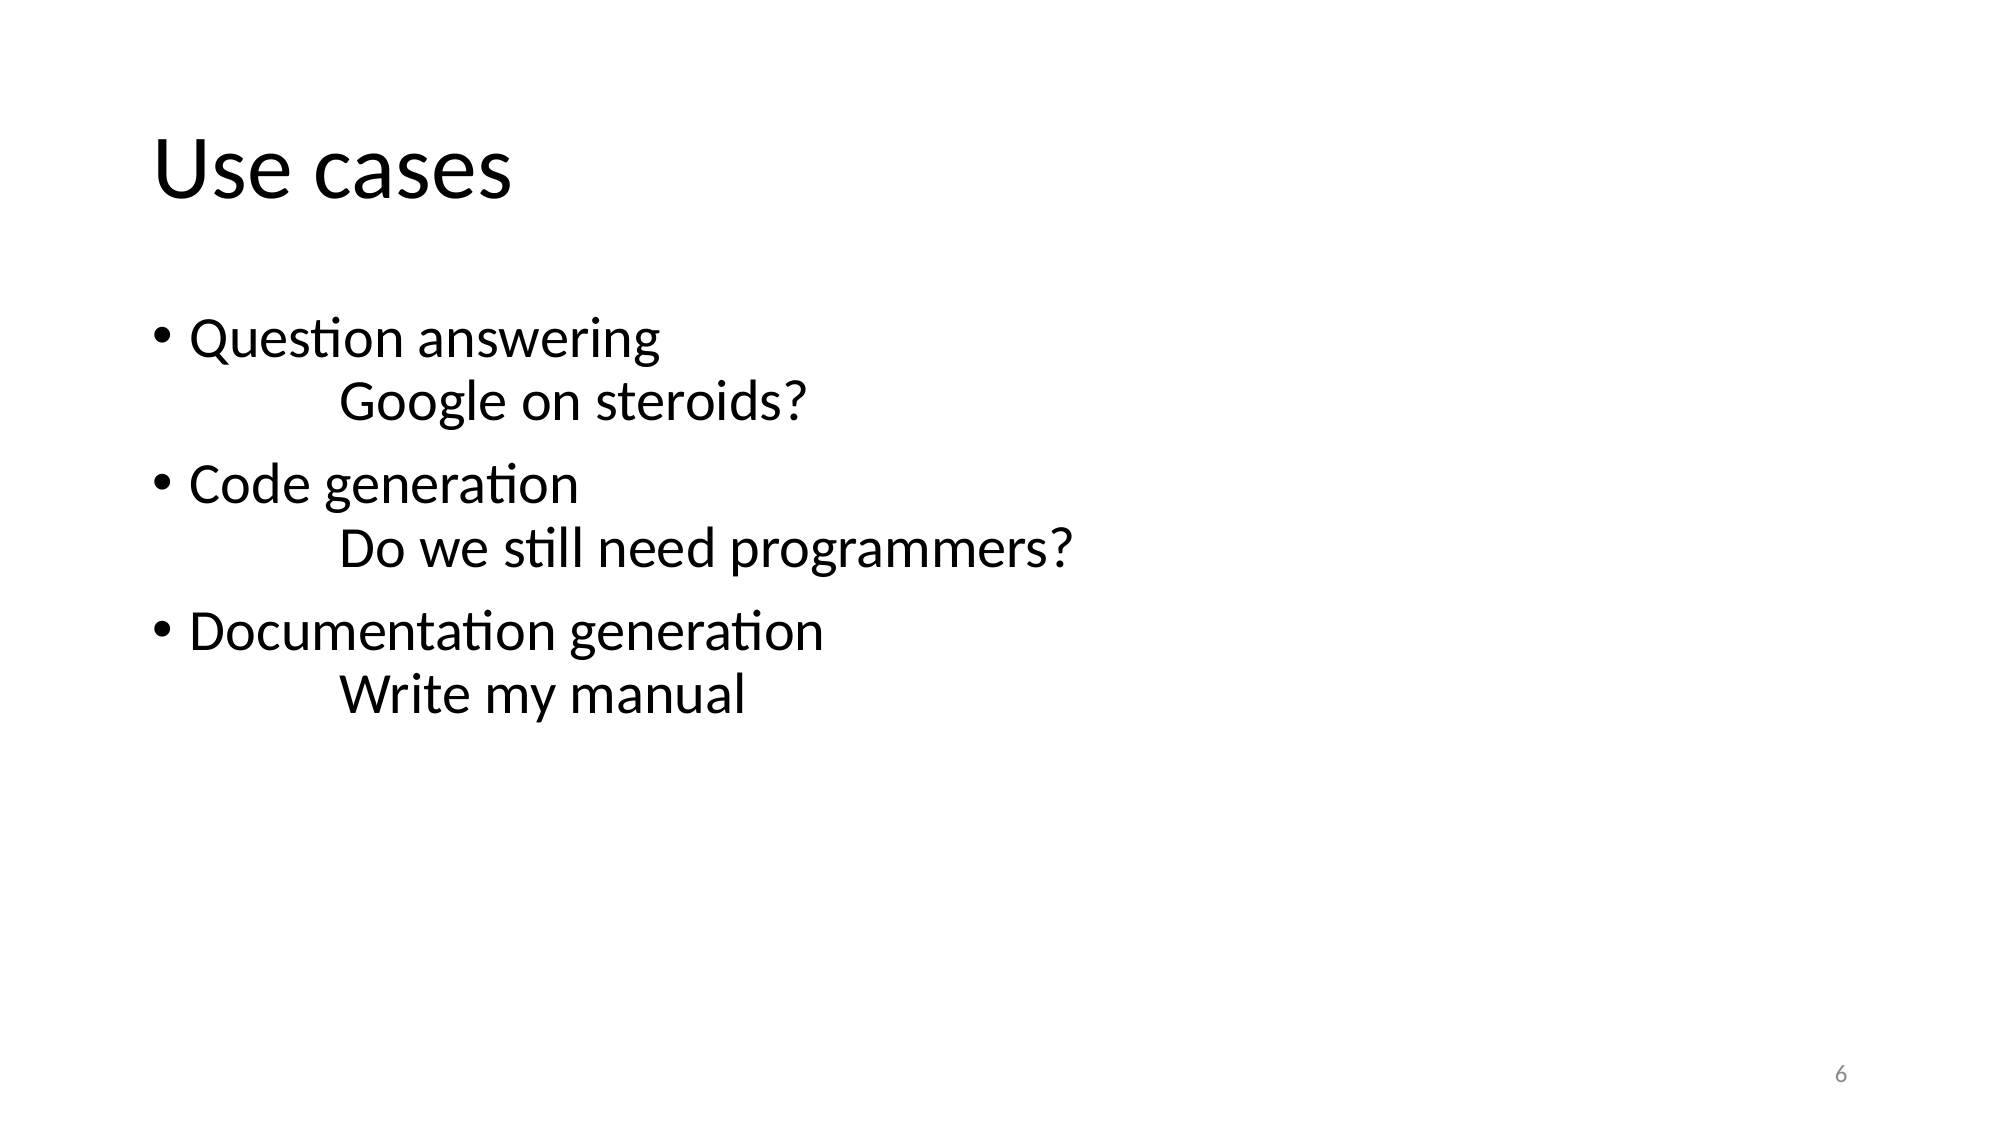

# Use cases
Question answering
	Google on steroids?
Code generation
	Do we still need programmers?
Documentation generation
	Write my manual
6